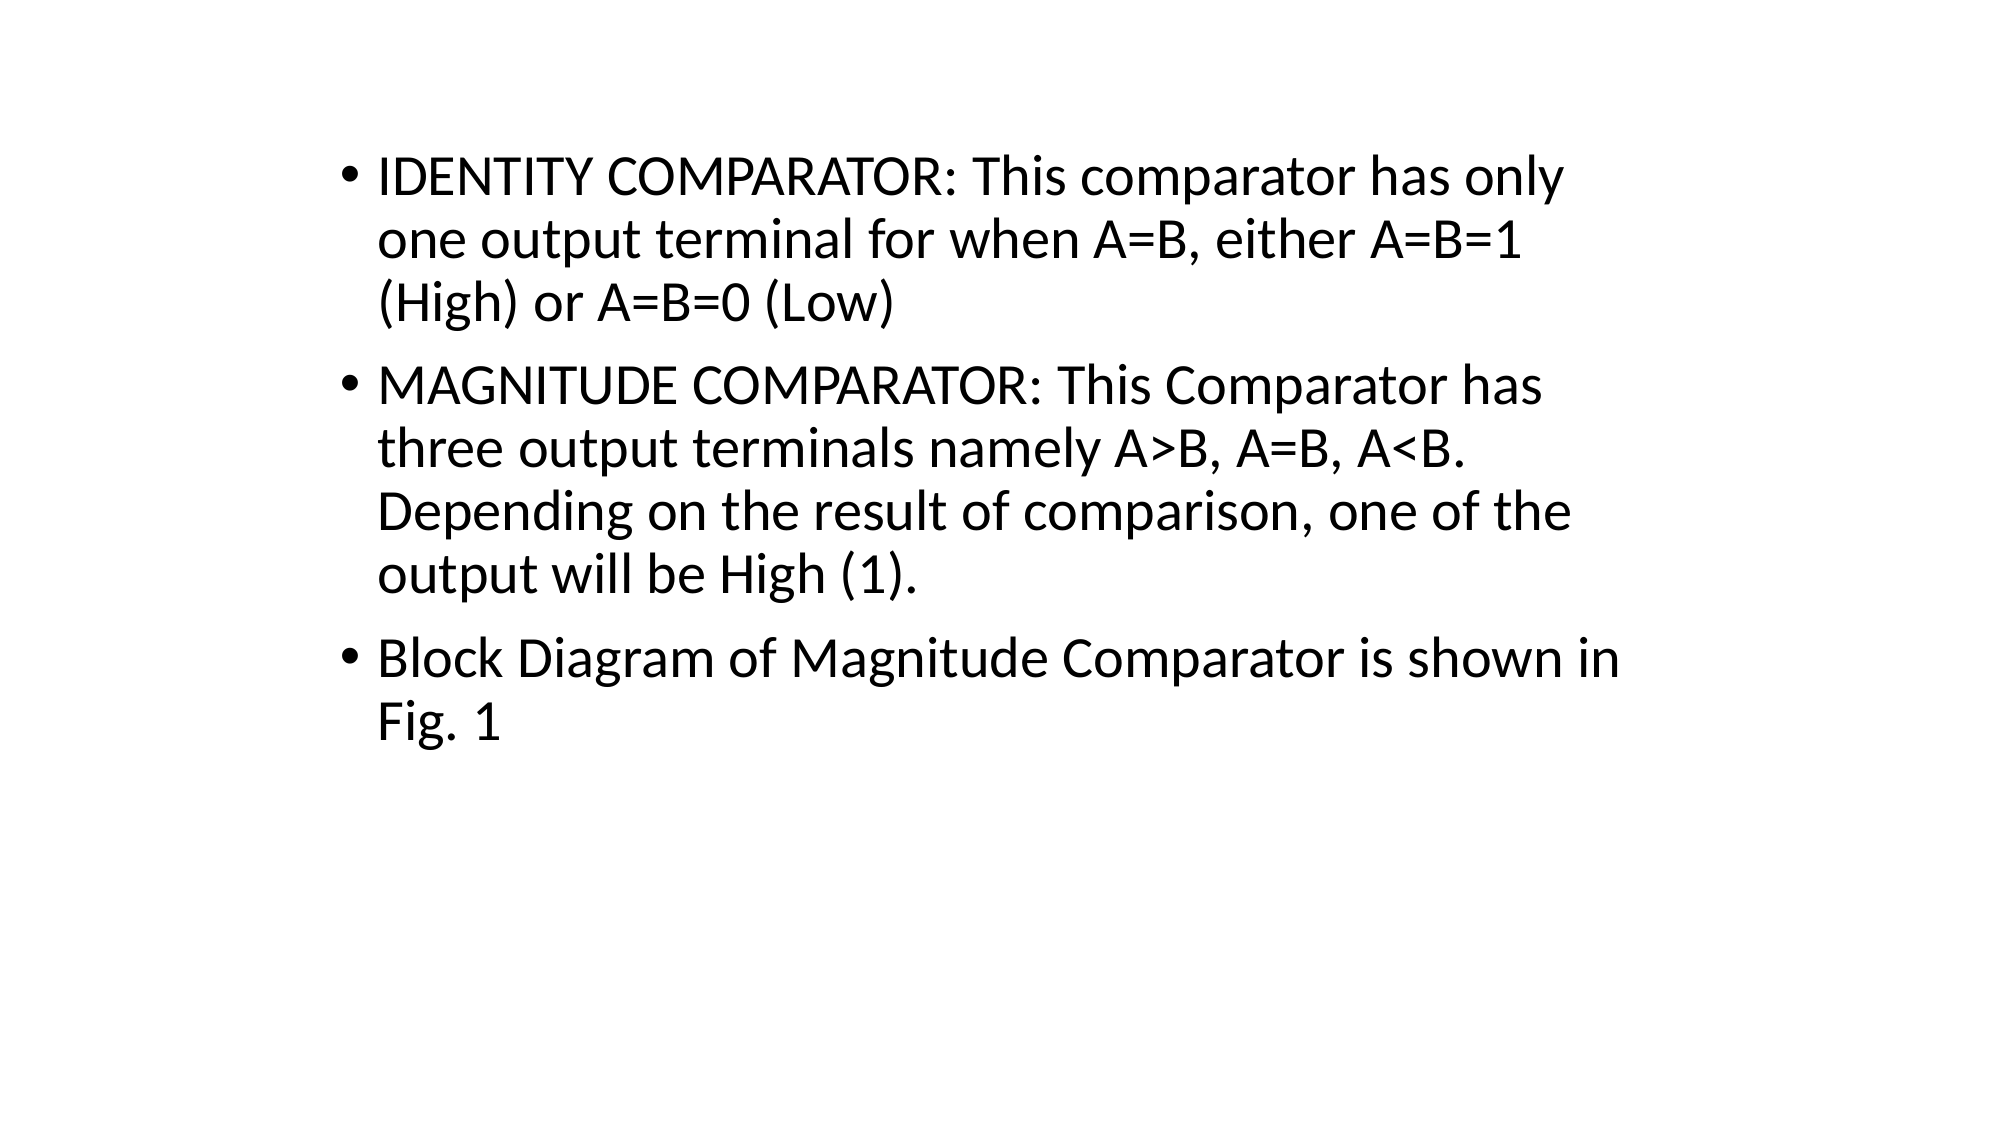

#
IDENTITY COMPARATOR: This comparator has only one output terminal for when A=B, either A=B=1 (High) or A=B=0 (Low)
MAGNITUDE COMPARATOR: This Comparator has three output terminals namely A>B, A=B, A<B. Depending on the result of comparison, one of the output will be High (1).
Block Diagram of Magnitude Comparator is shown in Fig. 1